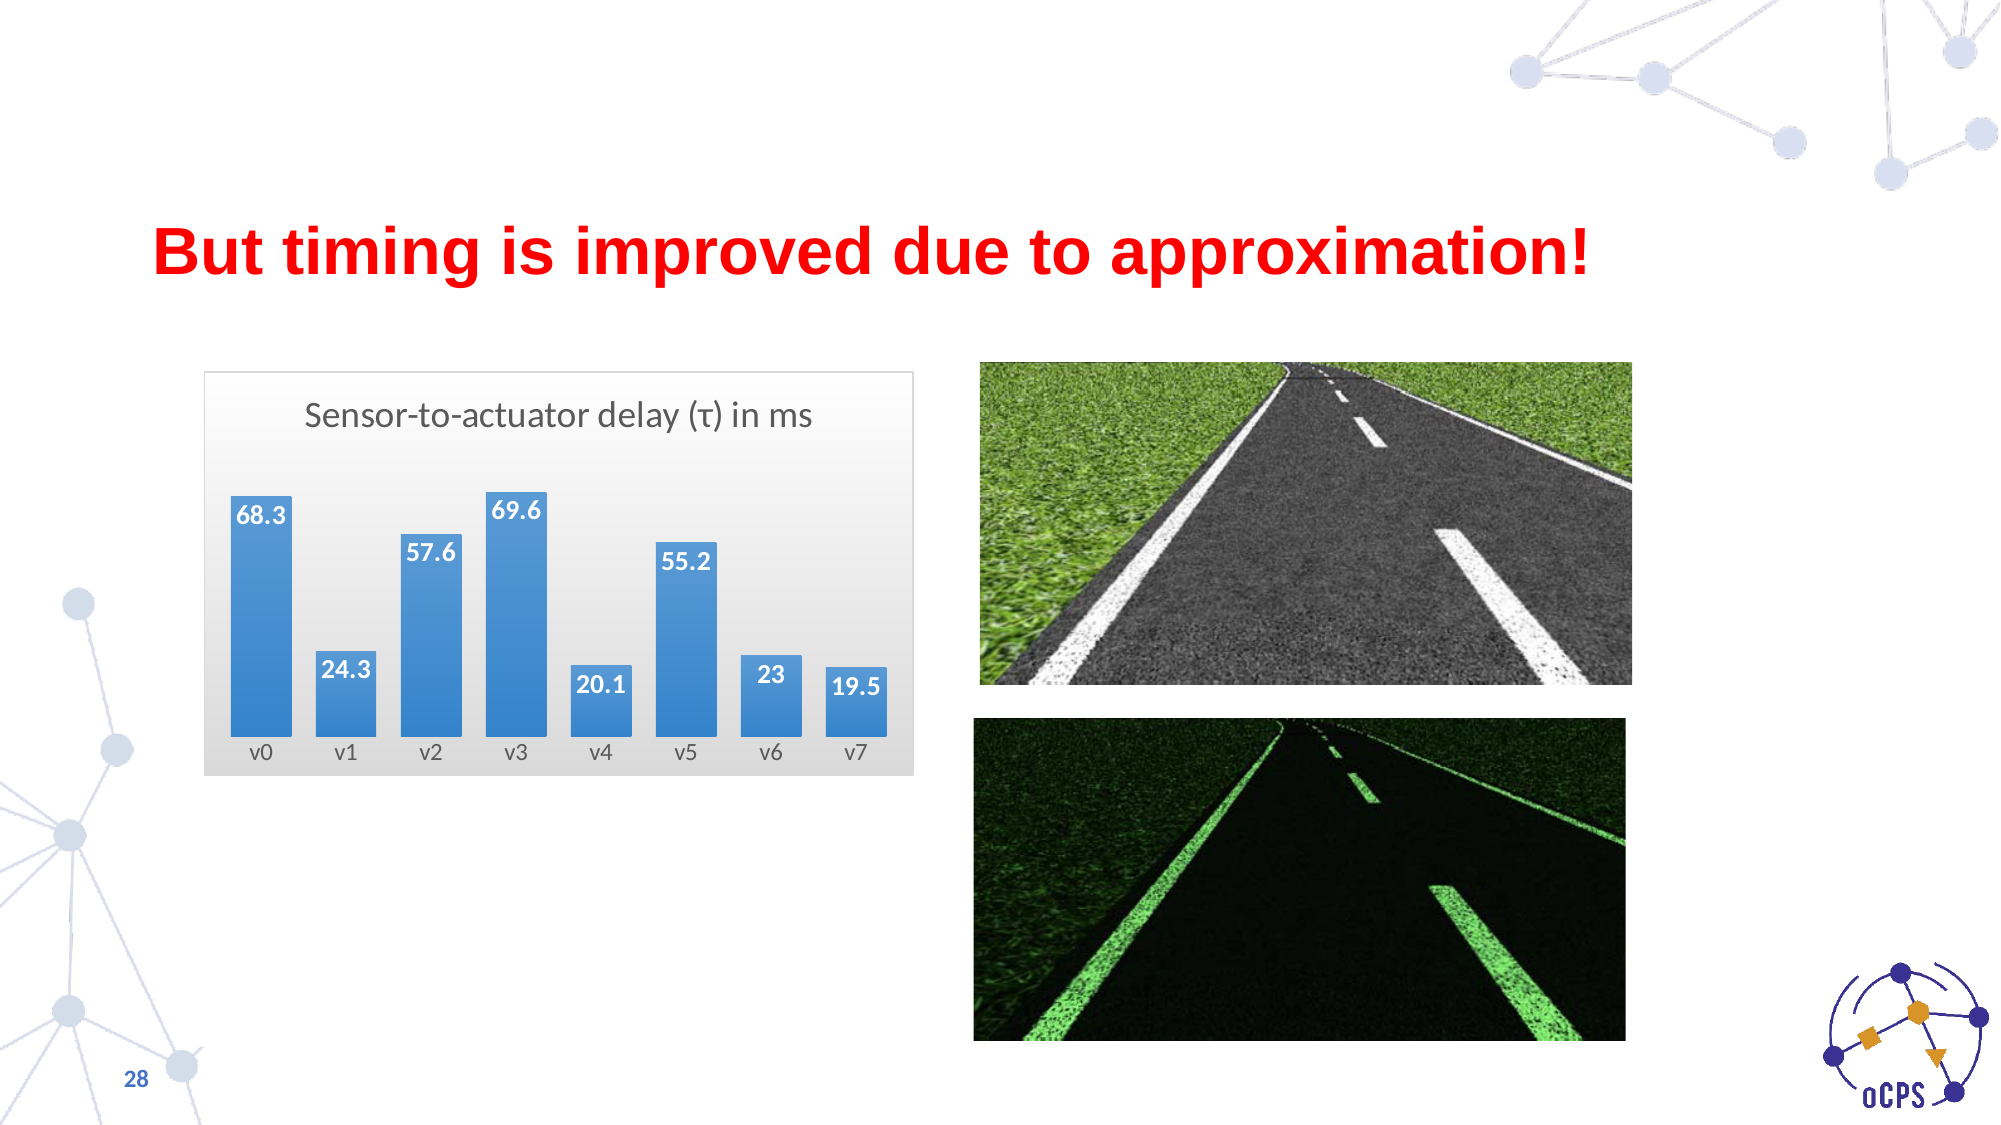

But timing is improved due to approximation!

### Chart: Sensor-to-actuator delay (τ) in ms

| Category | Series 1 |
|---|---|
| v0 | 68.3 |
| v1 | 24.3 |
| v2 | 57.6 |
| v3 | 69.6 |
| v4 | 20.1 |
| v5 | 55.2 |
| v6 | 23.0 |
| v7 | 19.5 |

28